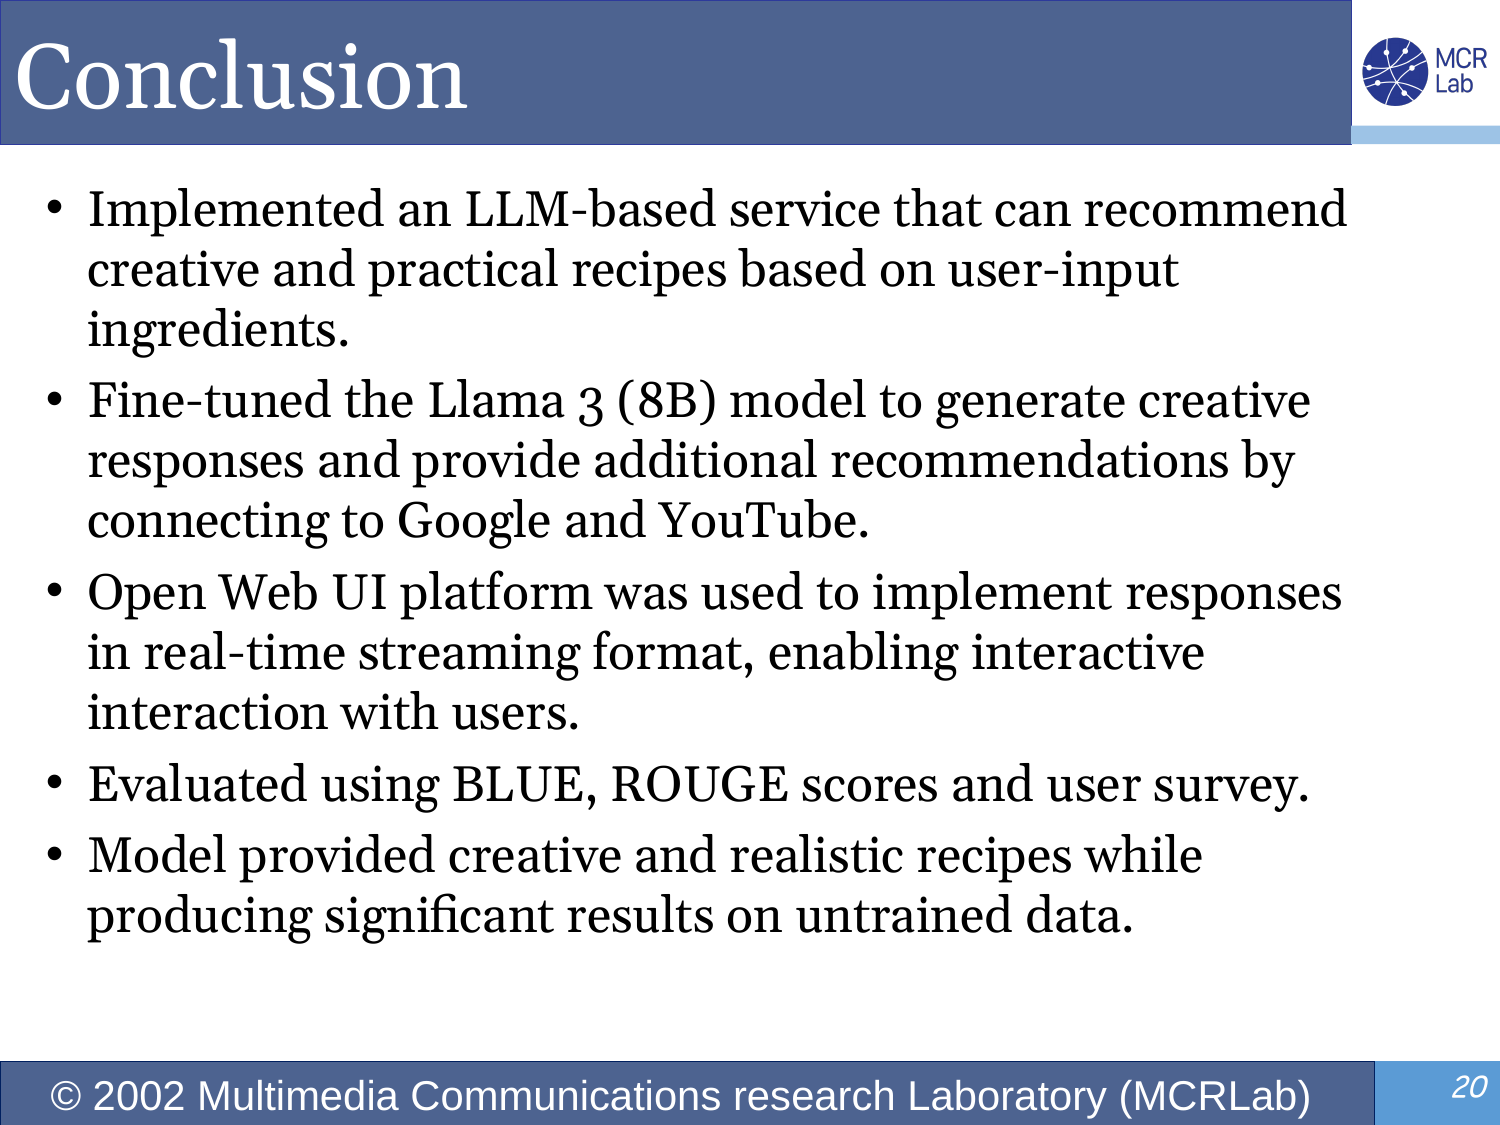

# Conclusion
Implemented an LLM-based service that can recommend creative and practical recipes based on user-input ingredients.
Fine-tuned the Llama 3 (8B) model to generate creative responses and provide additional recommendations by connecting to Google and YouTube.
Open Web UI platform was used to implement responses in real-time streaming format, enabling interactive interaction with users.
Evaluated using BLUE, ROUGE scores and user survey.
Model provided creative and realistic recipes while producing significant results on untrained data.